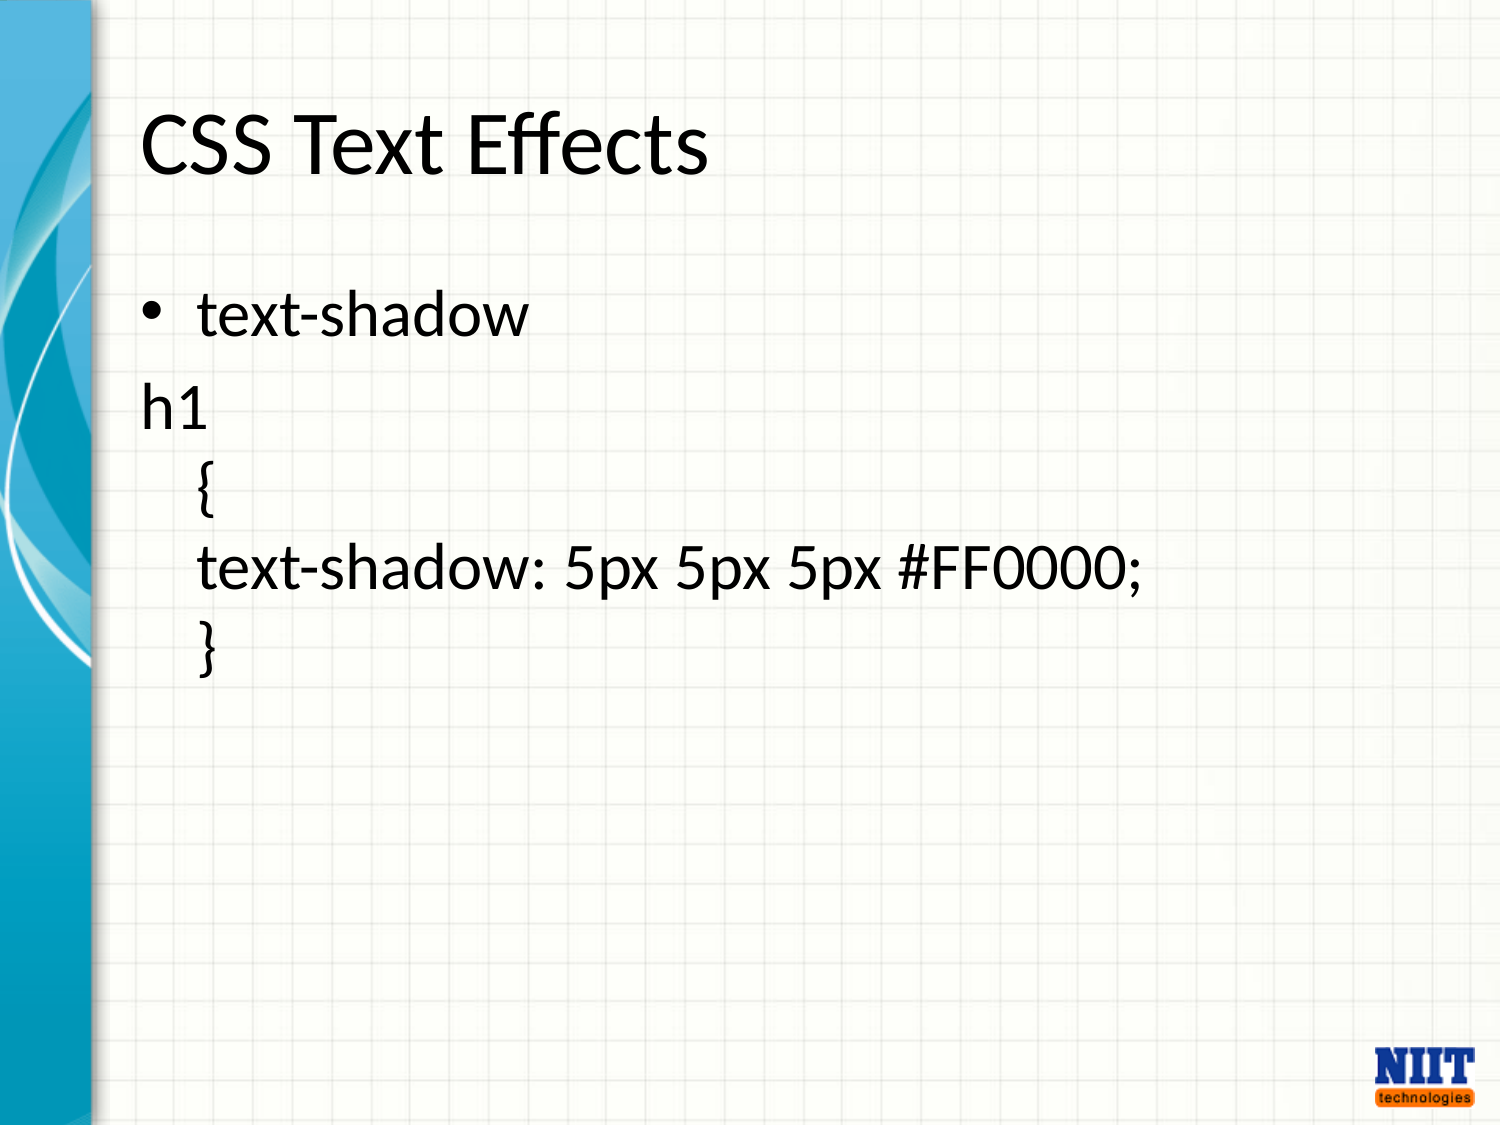

# CSS Text Effects
text-shadow
h1
{
text-shadow: 5px 5px 5px #FF0000;
}